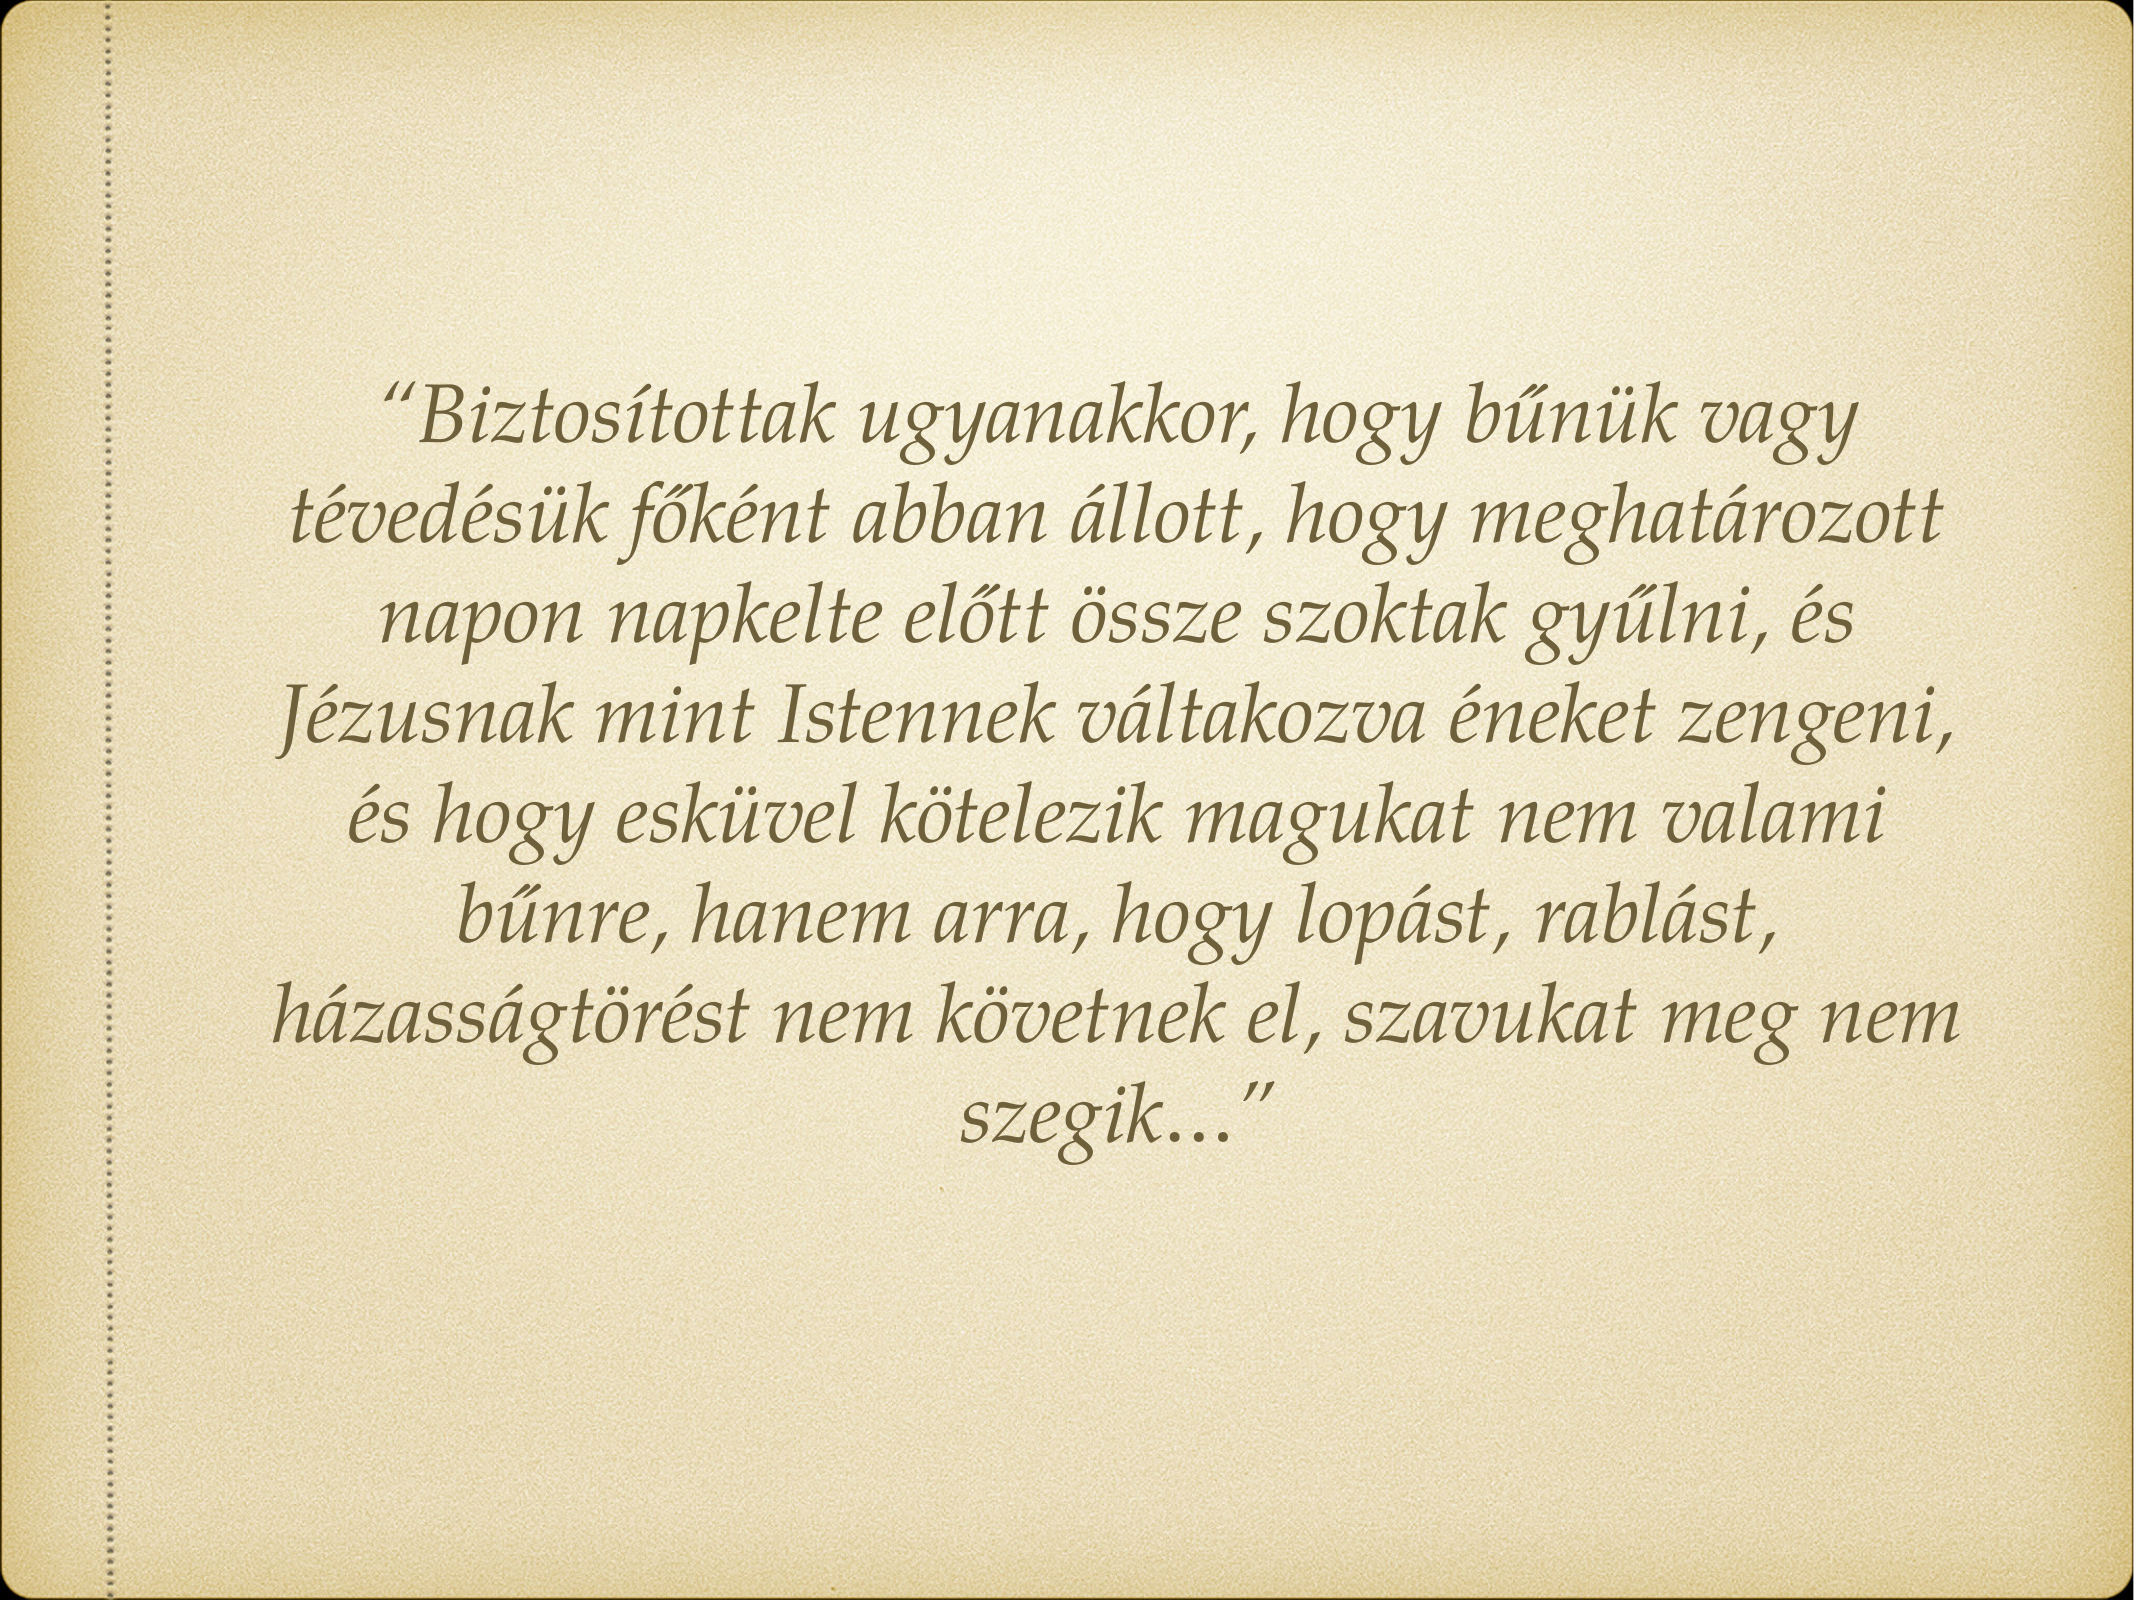

“Biztosítottak ugyanakkor, hogy bűnük vagy tévedésük főként abban állott, hogy meghatározott napon napkelte előtt össze szoktak gyűlni, és Jézusnak mint Istennek váltakozva éneket zengeni, és hogy esküvel kötelezik magukat nem valami bűnre, hanem arra, hogy lopást, rablást, házasságtörést nem követnek el, szavukat meg nem szegik…”